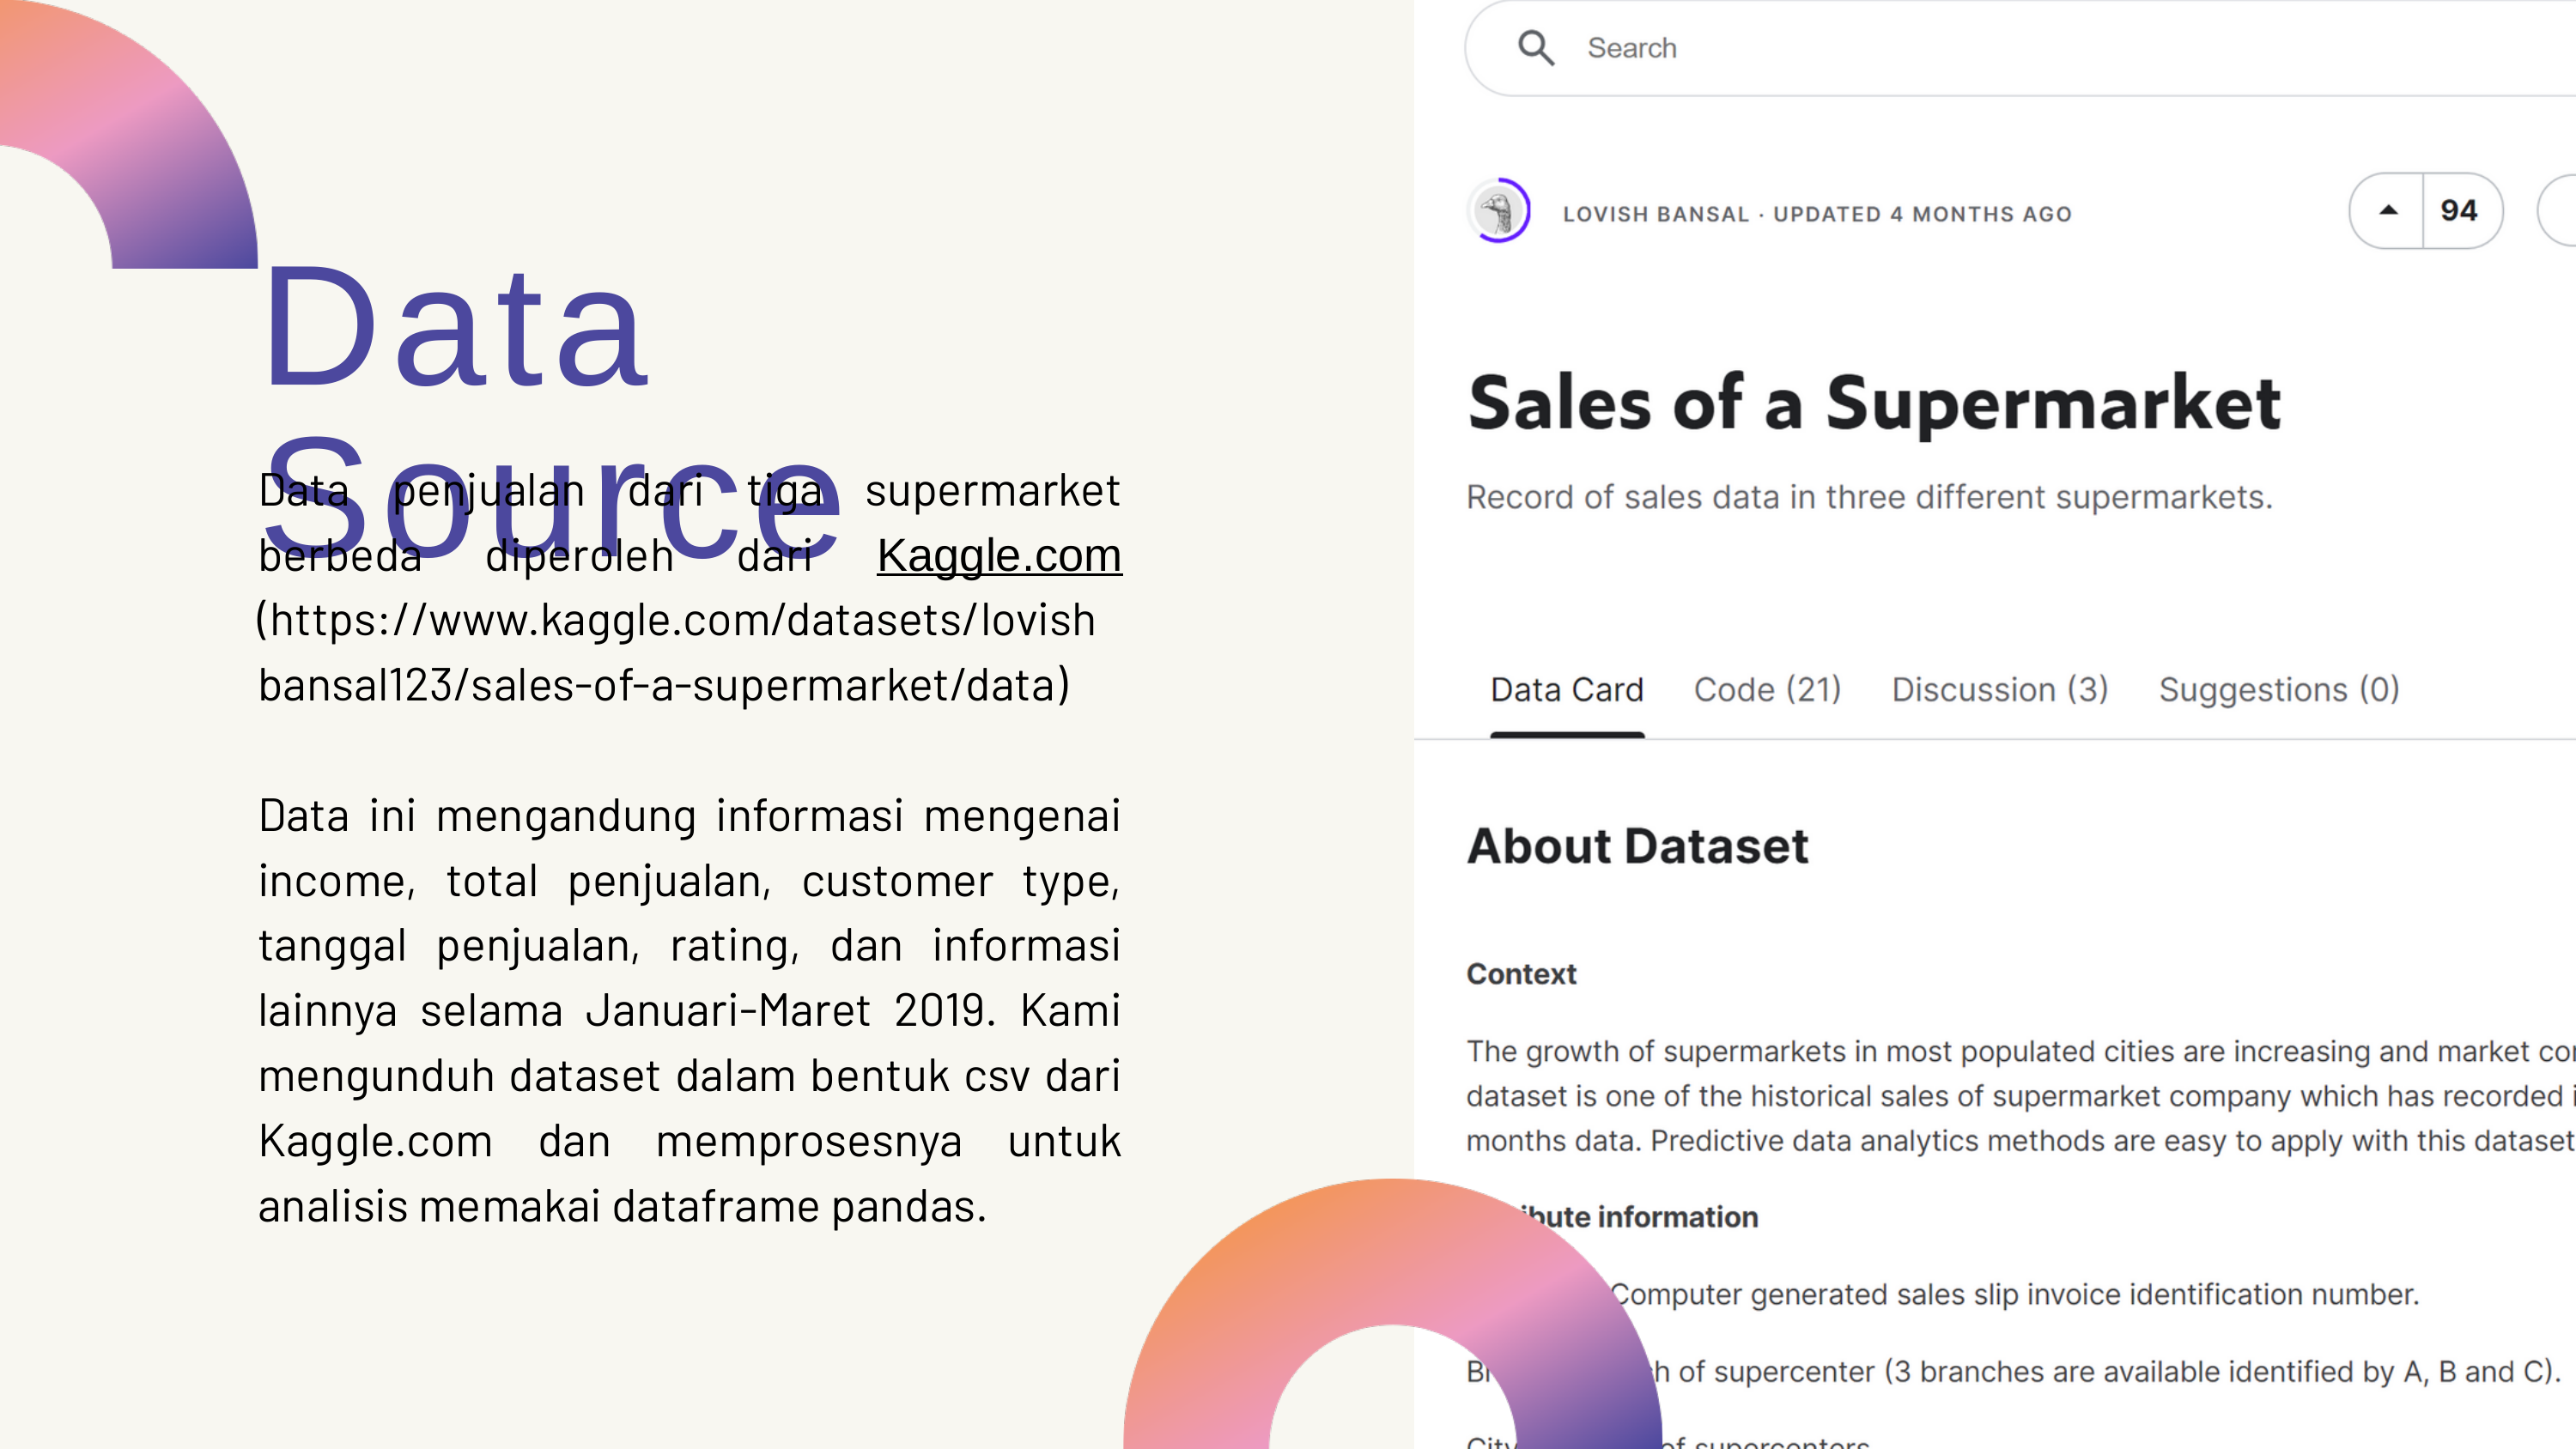

Data Source
Data penjualan dari tiga supermarket berbeda diperoleh dari Kaggle.com (https://www.kaggle.com/datasets/lovishbansal123/sales-of-a-supermarket/data)

Data ini mengandung informasi mengenai income, total penjualan, customer type, tanggal penjualan, rating, dan informasi lainnya selama Januari-Maret 2019. Kami mengunduh dataset dalam bentuk csv dari Kaggle.com dan memprosesnya untuk analisis memakai dataframe pandas.